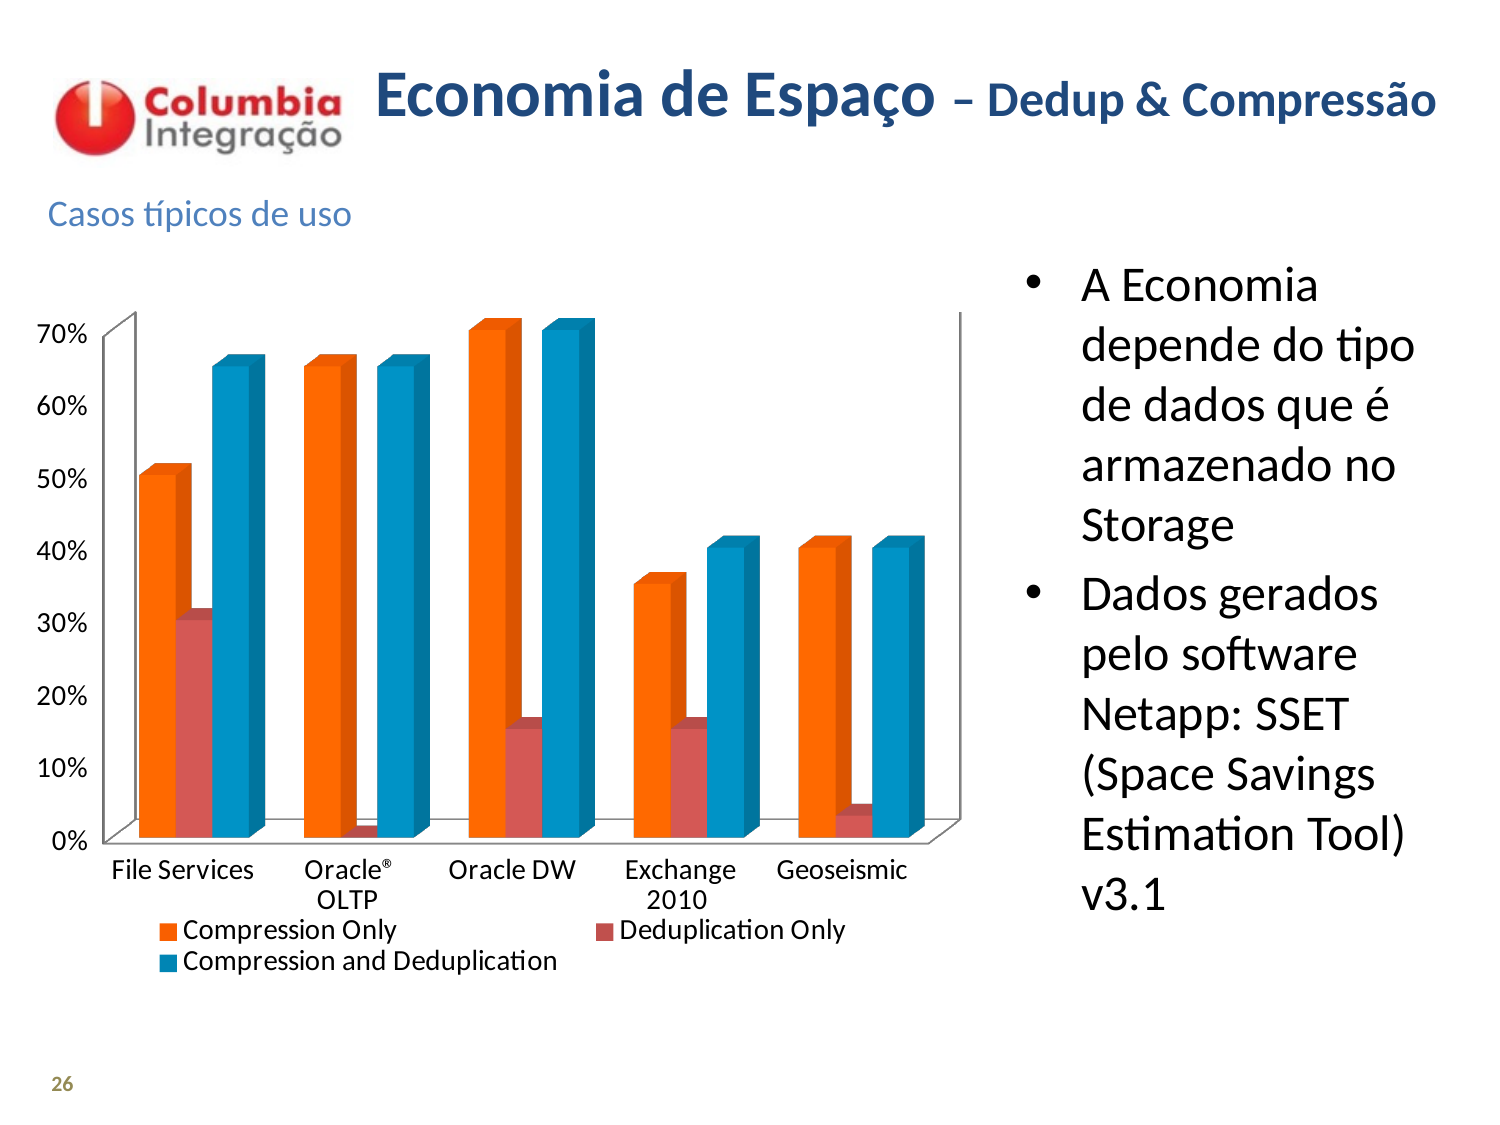

# Economia de Espaço – Dedup & Compressão
Casos típicos de uso
A Economia depende do tipo de dados que é armazenado no Storage
Dados gerados pelo software Netapp: SSET (Space Savings Estimation Tool) v3.1

[unsupported chart]

26